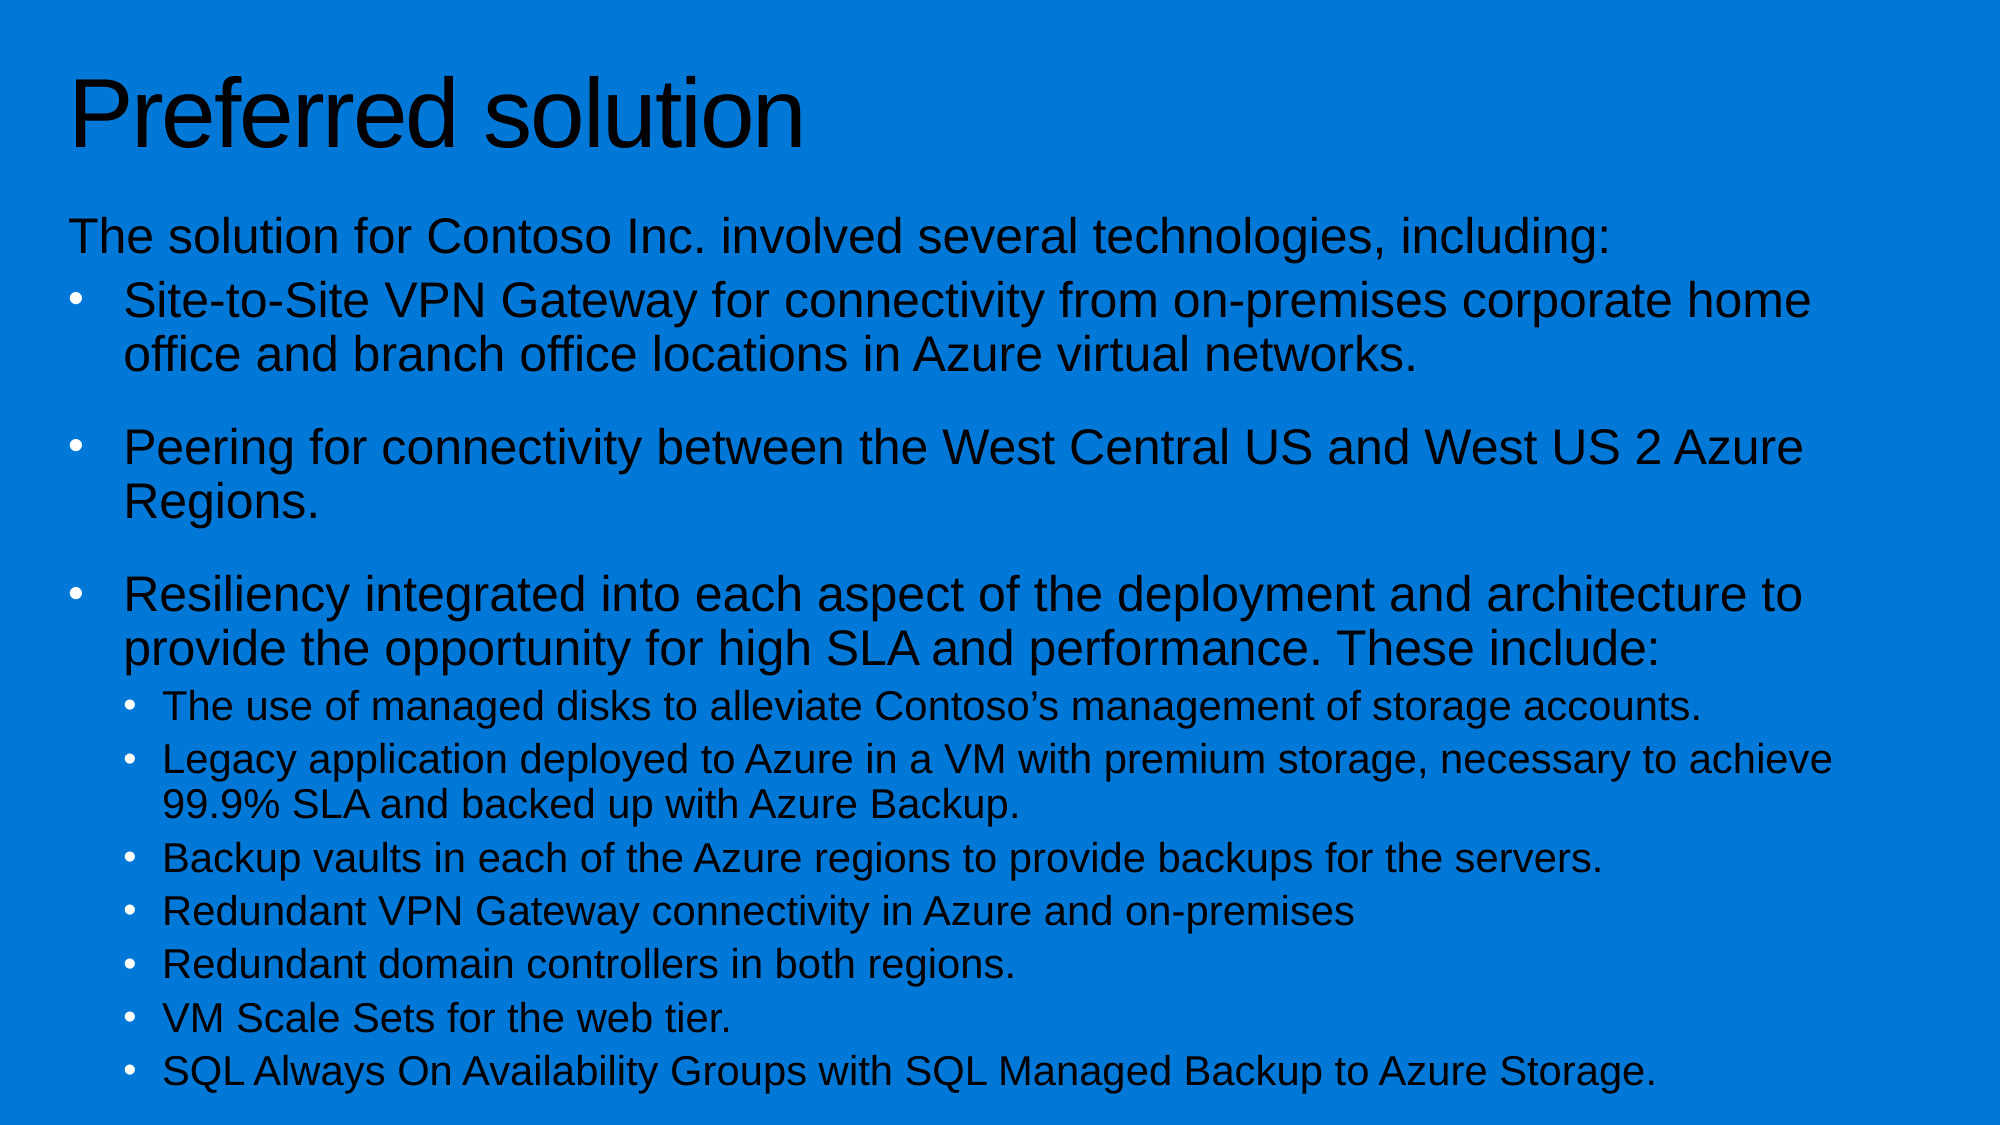

# Preferred solution
The solution for Contoso Inc. involved several technologies, including:
Site-to-Site VPN Gateway for connectivity from on-premises corporate home office and branch office locations in Azure virtual networks.

Peering for connectivity between the West Central US and West US 2 Azure Regions.

Resiliency integrated into each aspect of the deployment and architecture to provide the opportunity for high SLA and performance. These include:
The use of managed disks to alleviate Contoso’s management of storage accounts.
Legacy application deployed to Azure in a VM with premium storage, necessary to achieve 99.9% SLA and backed up with Azure Backup.
Backup vaults in each of the Azure regions to provide backups for the servers.
Redundant VPN Gateway connectivity in Azure and on-premises
Redundant domain controllers in both regions.
VM Scale Sets for the web tier.
SQL Always On Availability Groups with SQL Managed Backup to Azure Storage.